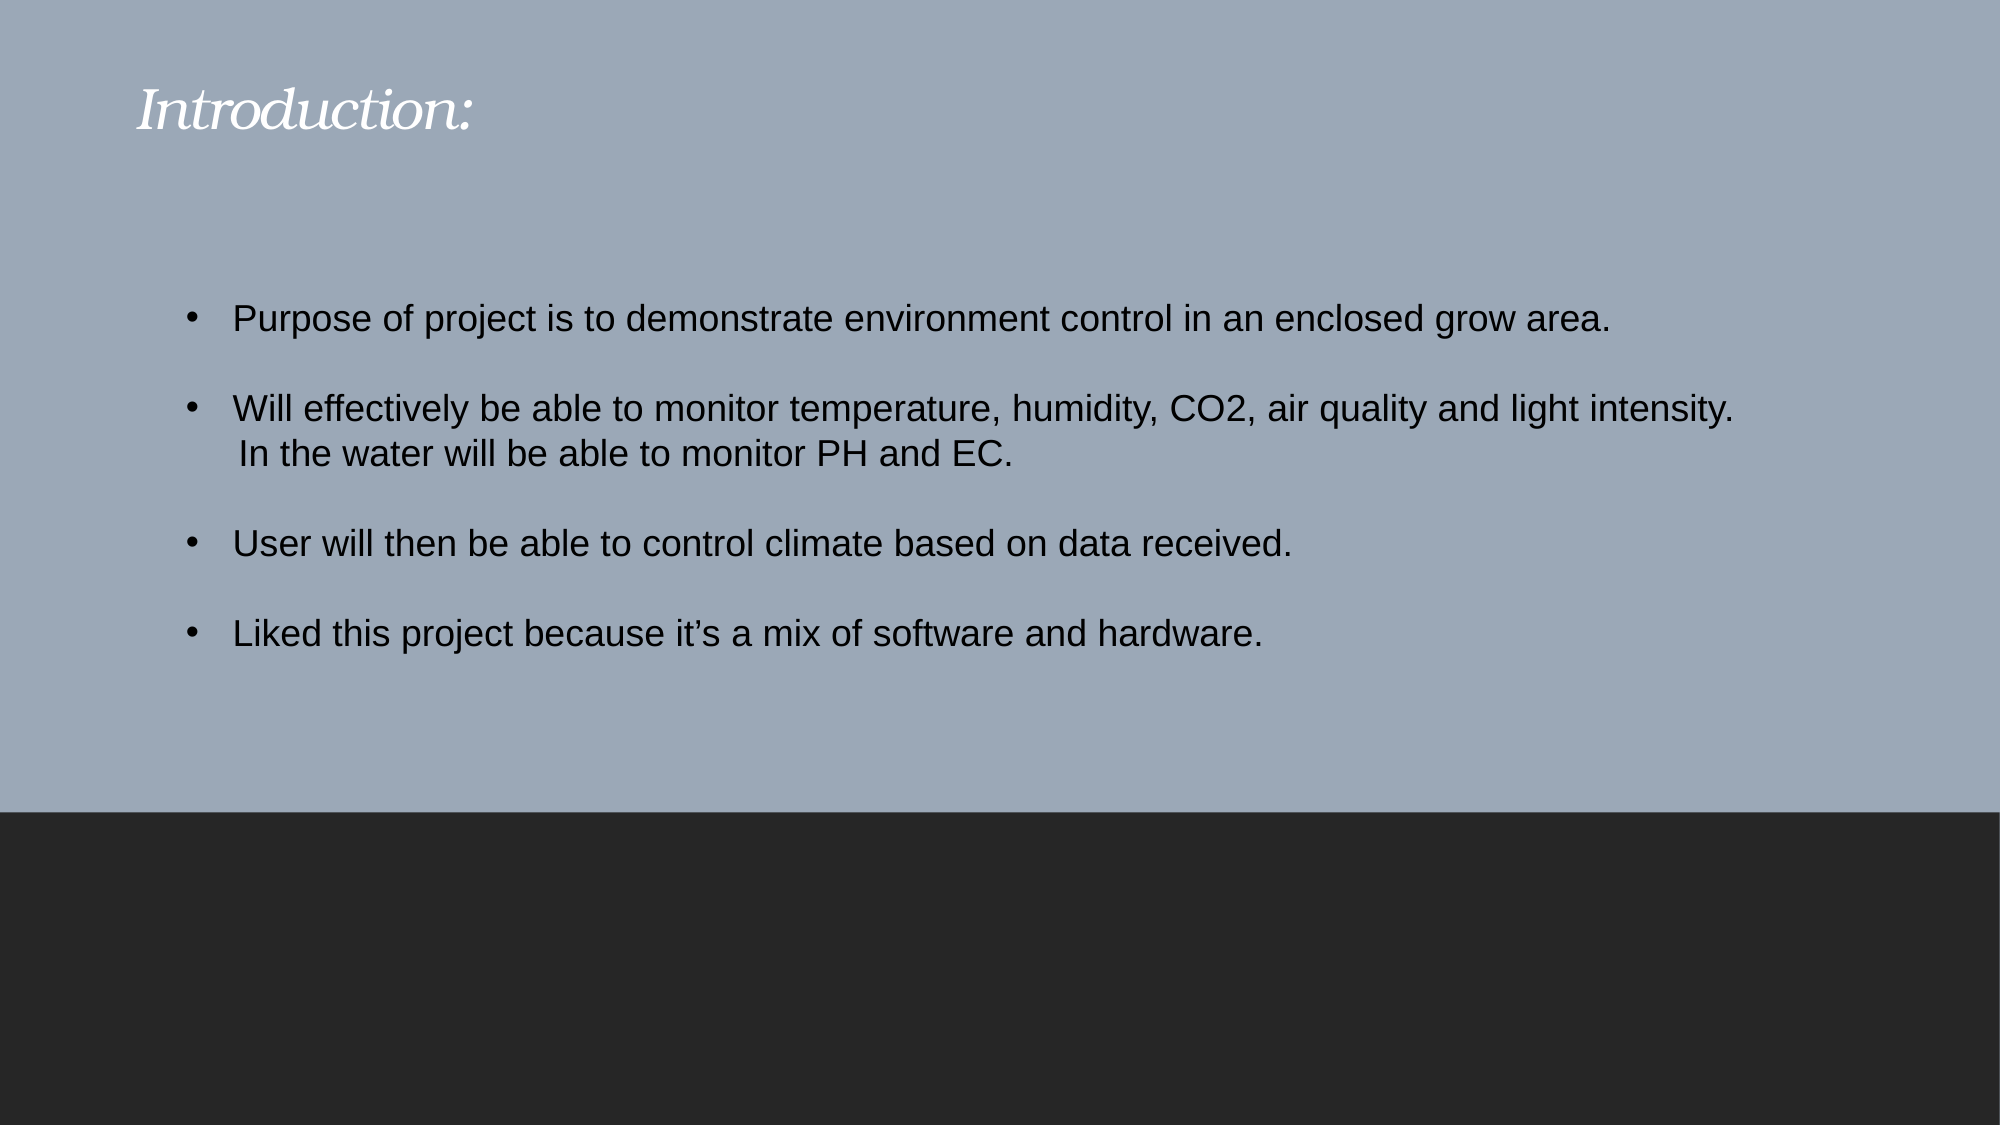

# Introduction:
Purpose of project is to demonstrate environment control in an enclosed grow area.

Will effectively be able to monitor temperature, humidity, CO2, air quality and light intensity.
     In the water will be able to monitor PH and EC.

User will then be able to control climate based on data received.

Liked this project because it’s a mix of software and hardware.